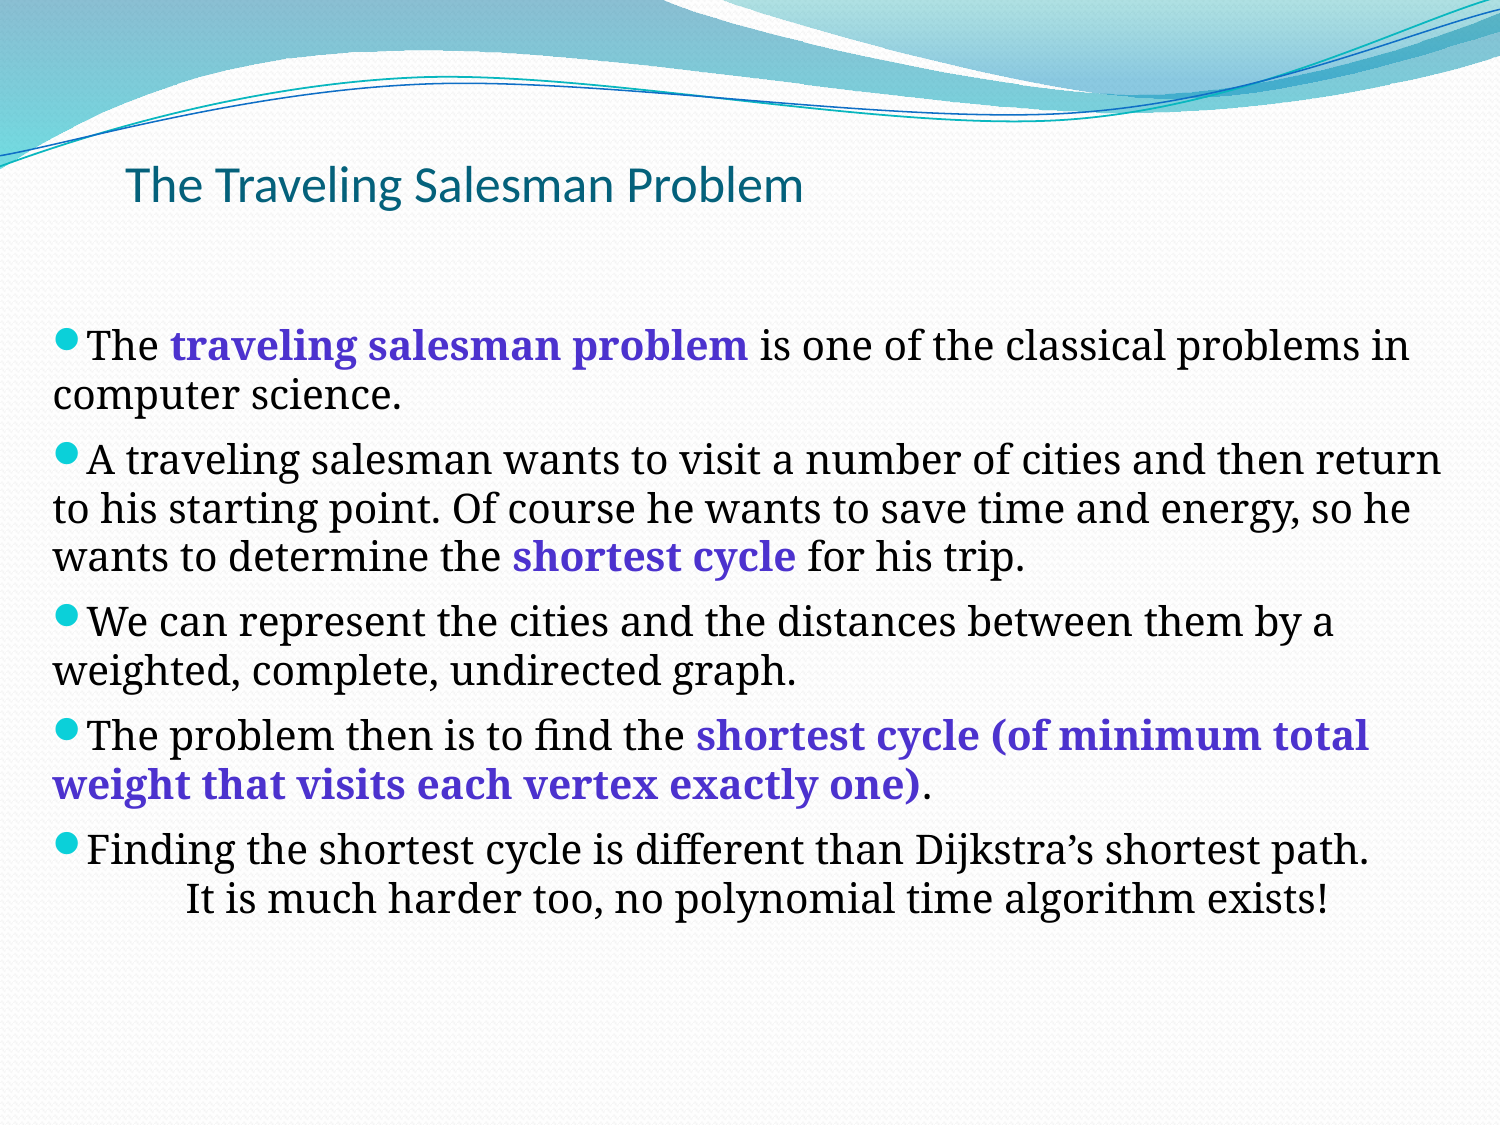

# The Traveling Salesman Problem
The traveling salesman problem is one of the classical problems in computer science.
A traveling salesman wants to visit a number of cities and then return to his starting point. Of course he wants to save time and energy, so he wants to determine the shortest cycle for his trip.
We can represent the cities and the distances between them by a weighted, complete, undirected graph.
The problem then is to find the shortest cycle (of minimum total weight that visits each vertex exactly one).
Finding the shortest cycle is different than Dijkstra’s shortest path.
	It is much harder too, no polynomial time algorithm exists!